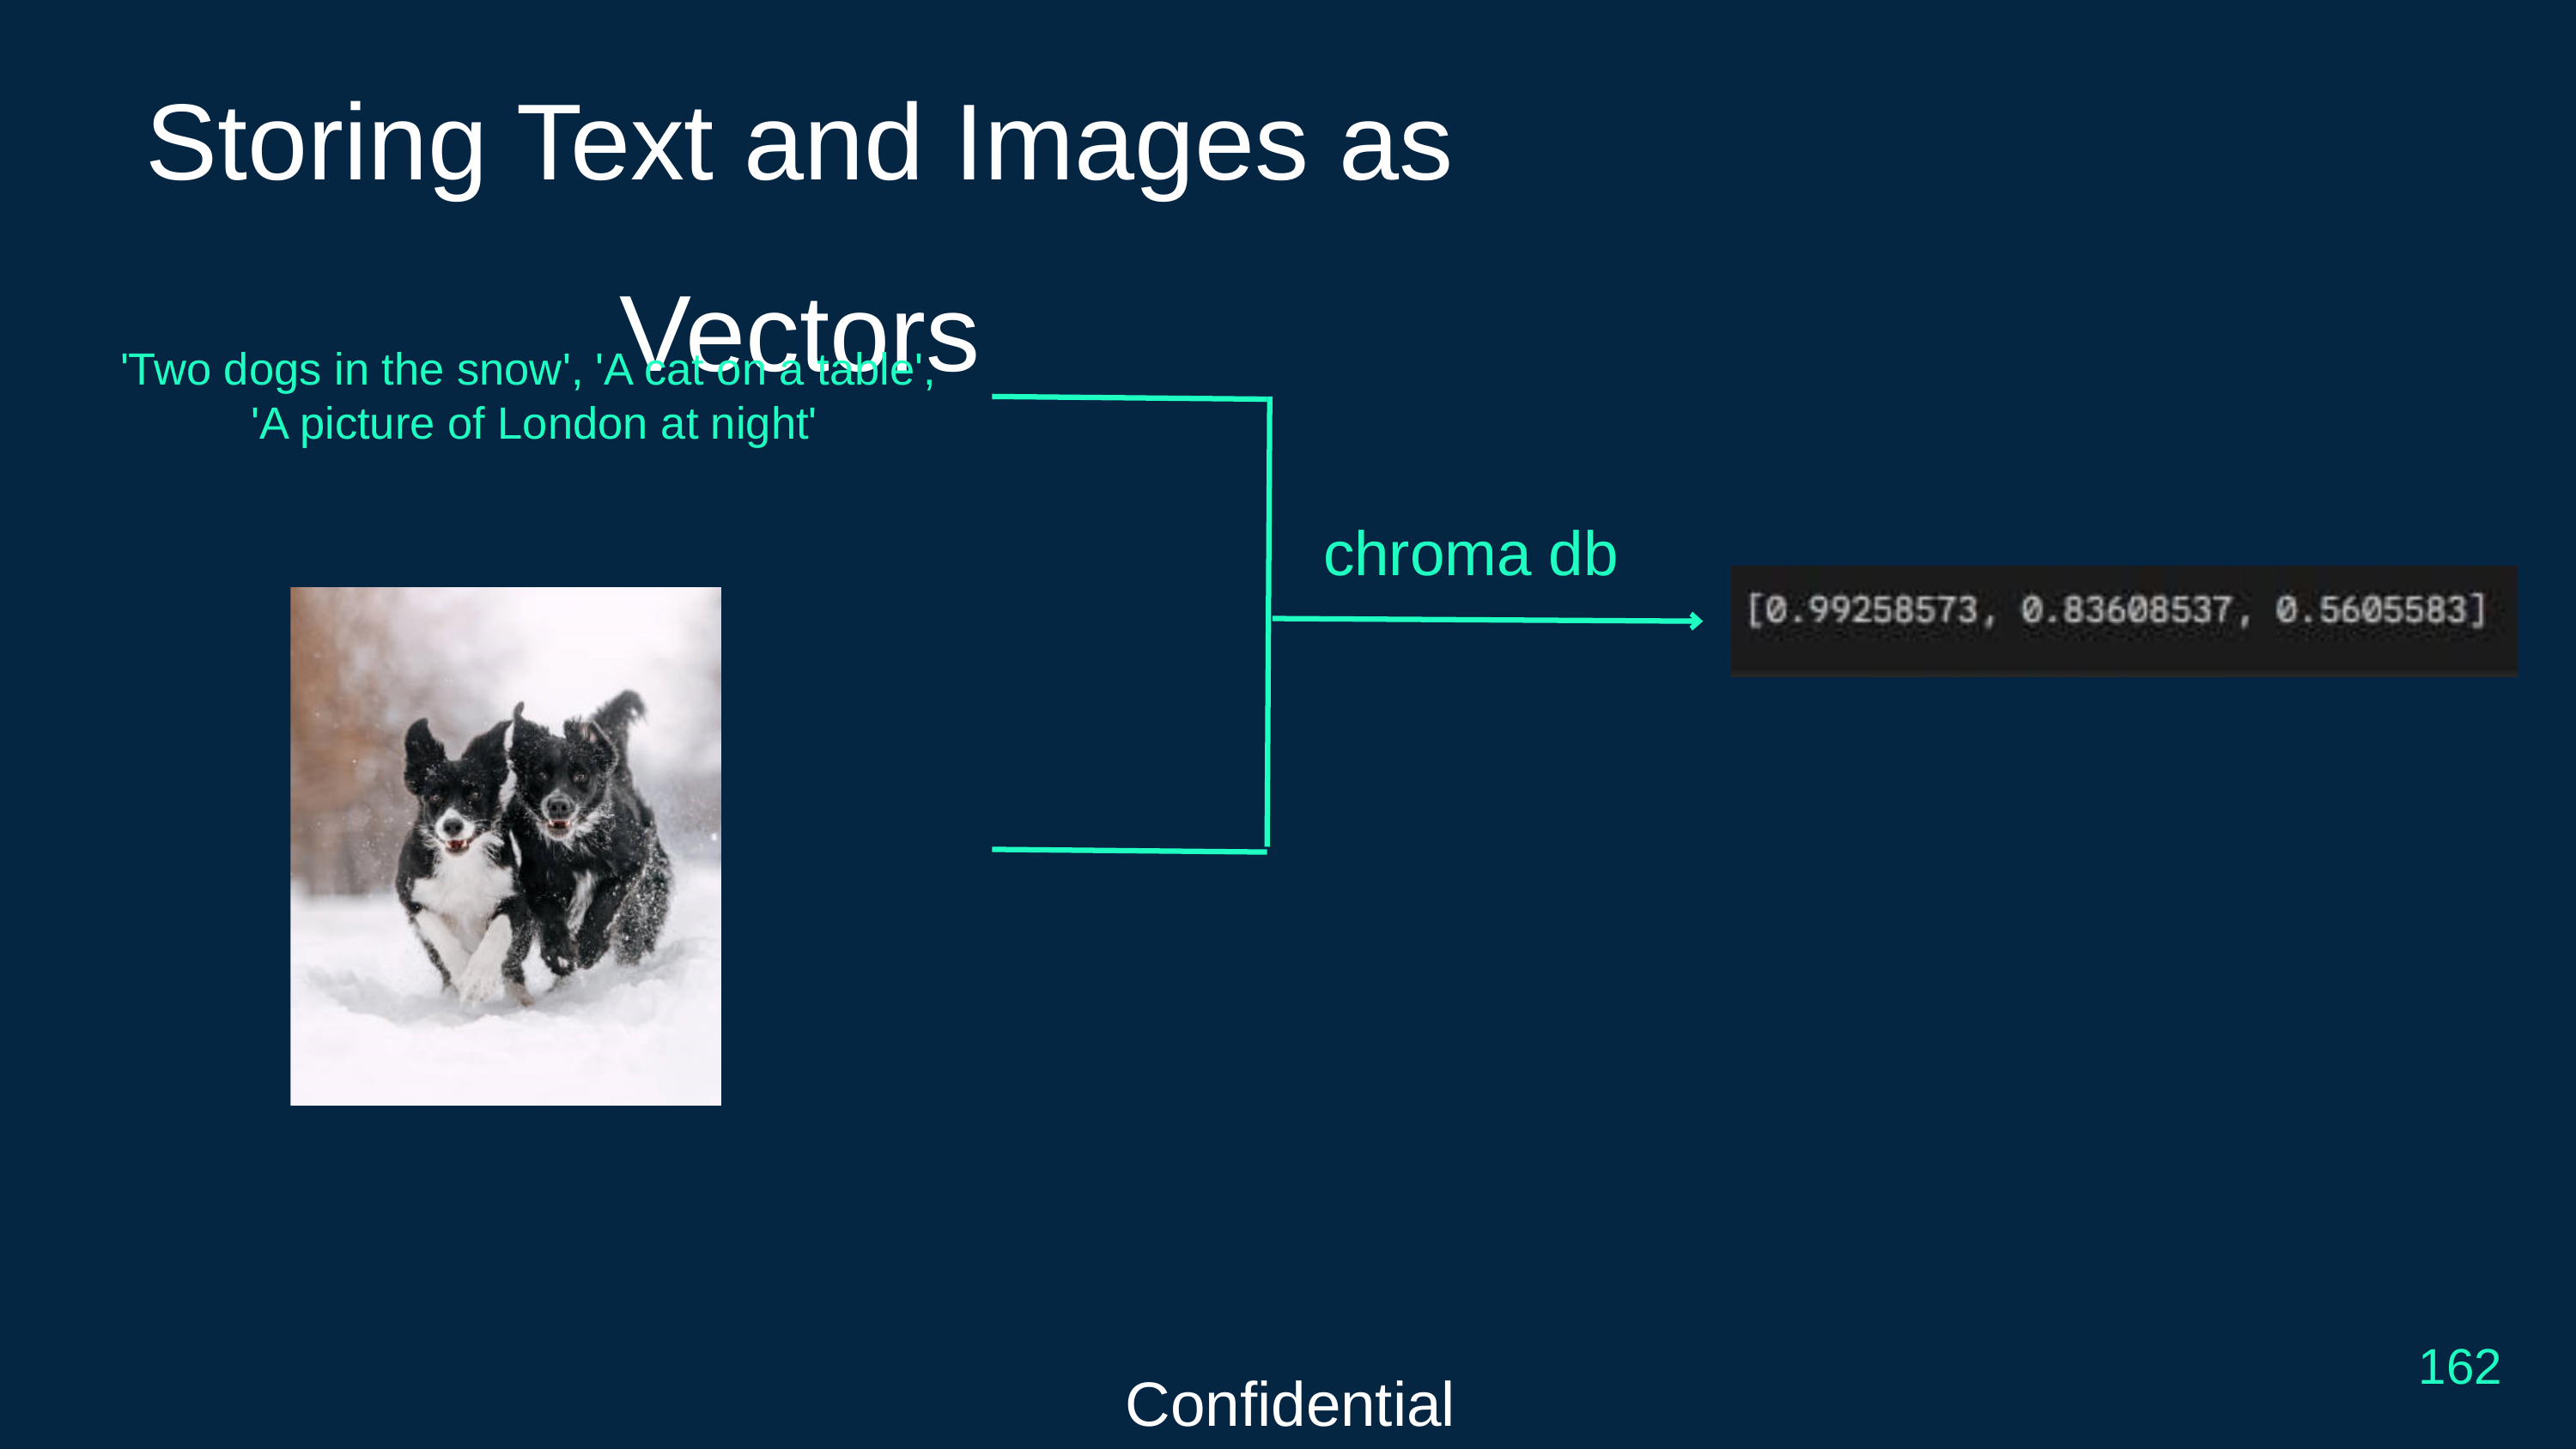

Storing Text and Images as Vectors

'Two dogs in the snow', 'A cat on a table',
 'A picture of London at night'

chroma db

162
Confidential